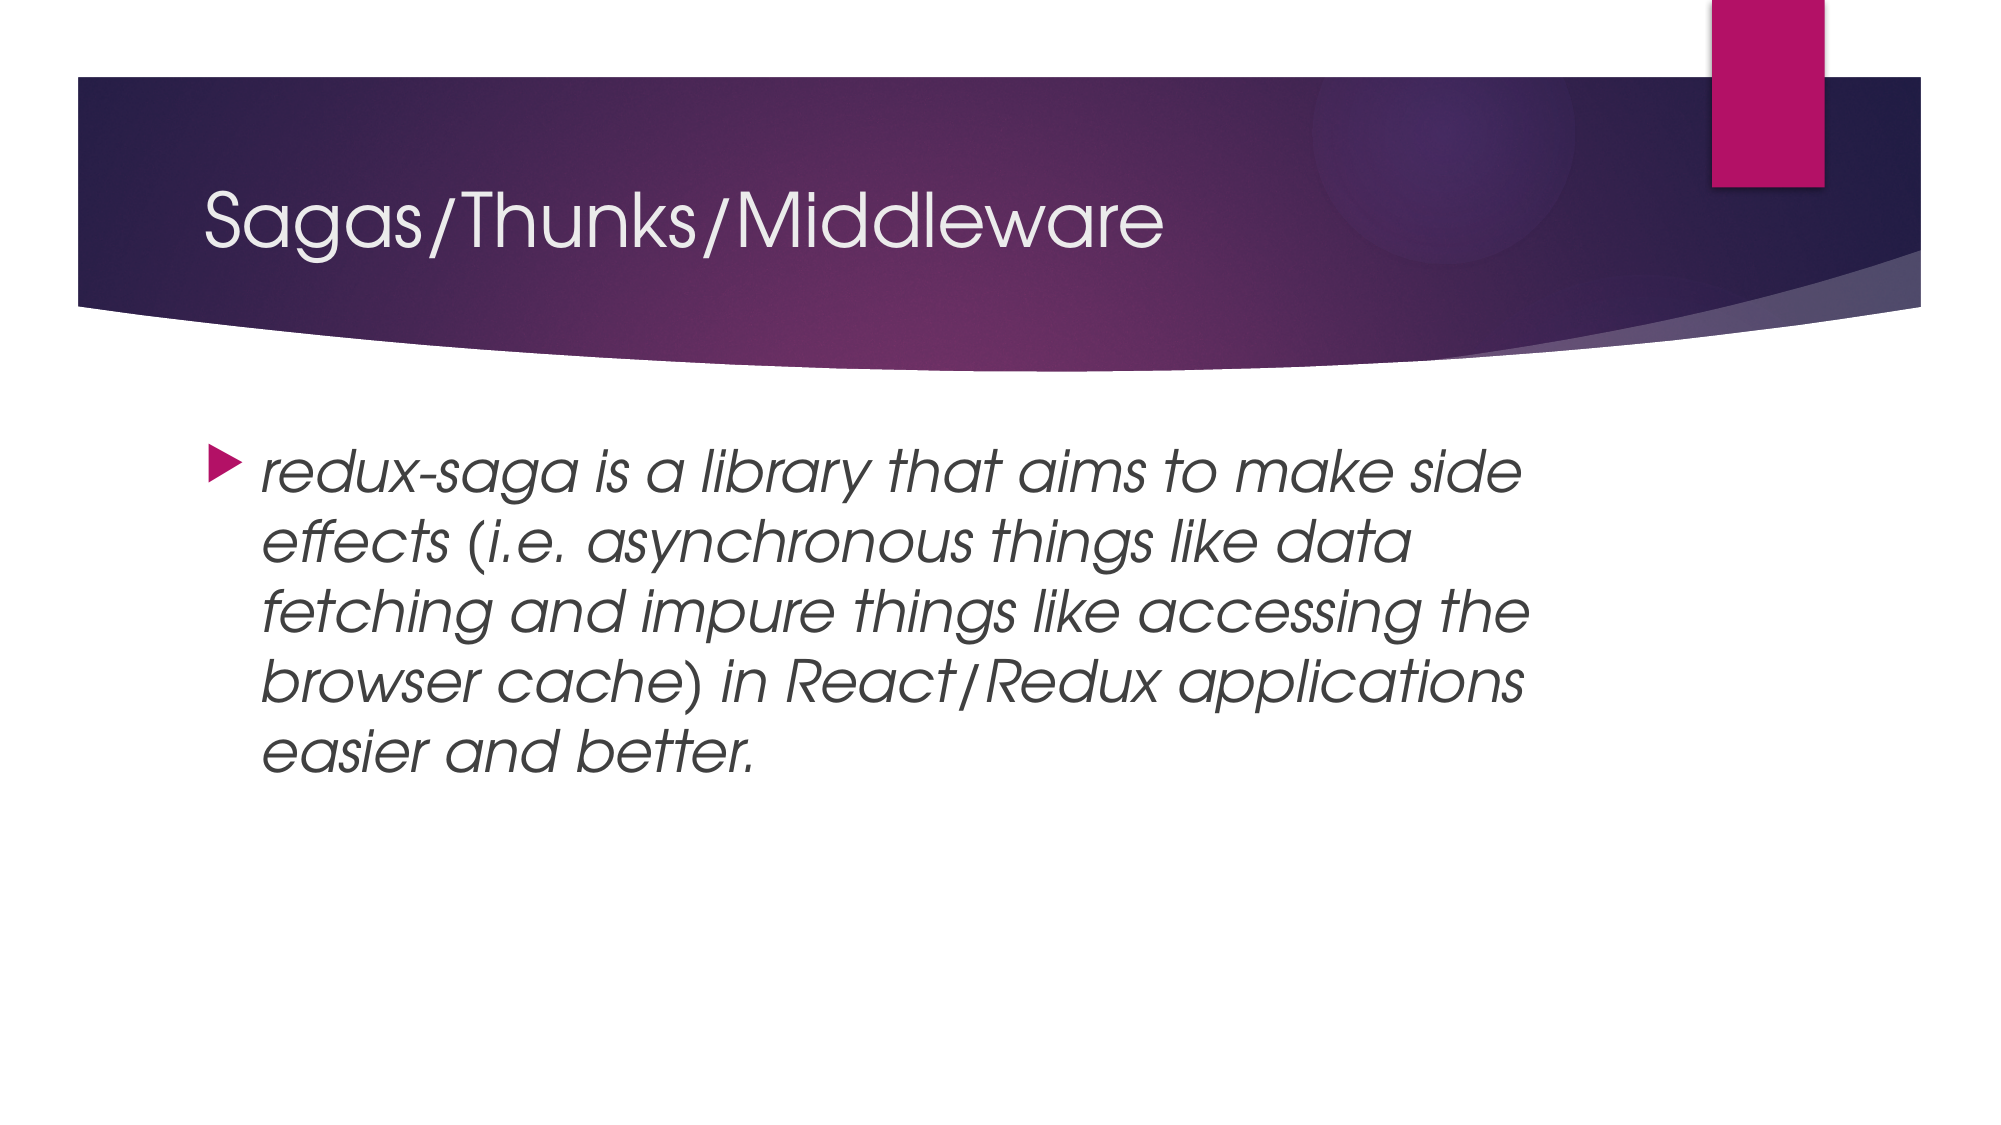

# Sagas/Thunks/Middleware
redux-saga is a library that aims to make side effects (i.e. asynchronous things like data fetching and impure things like accessing the browser cache) in React/Redux applications easier and better.